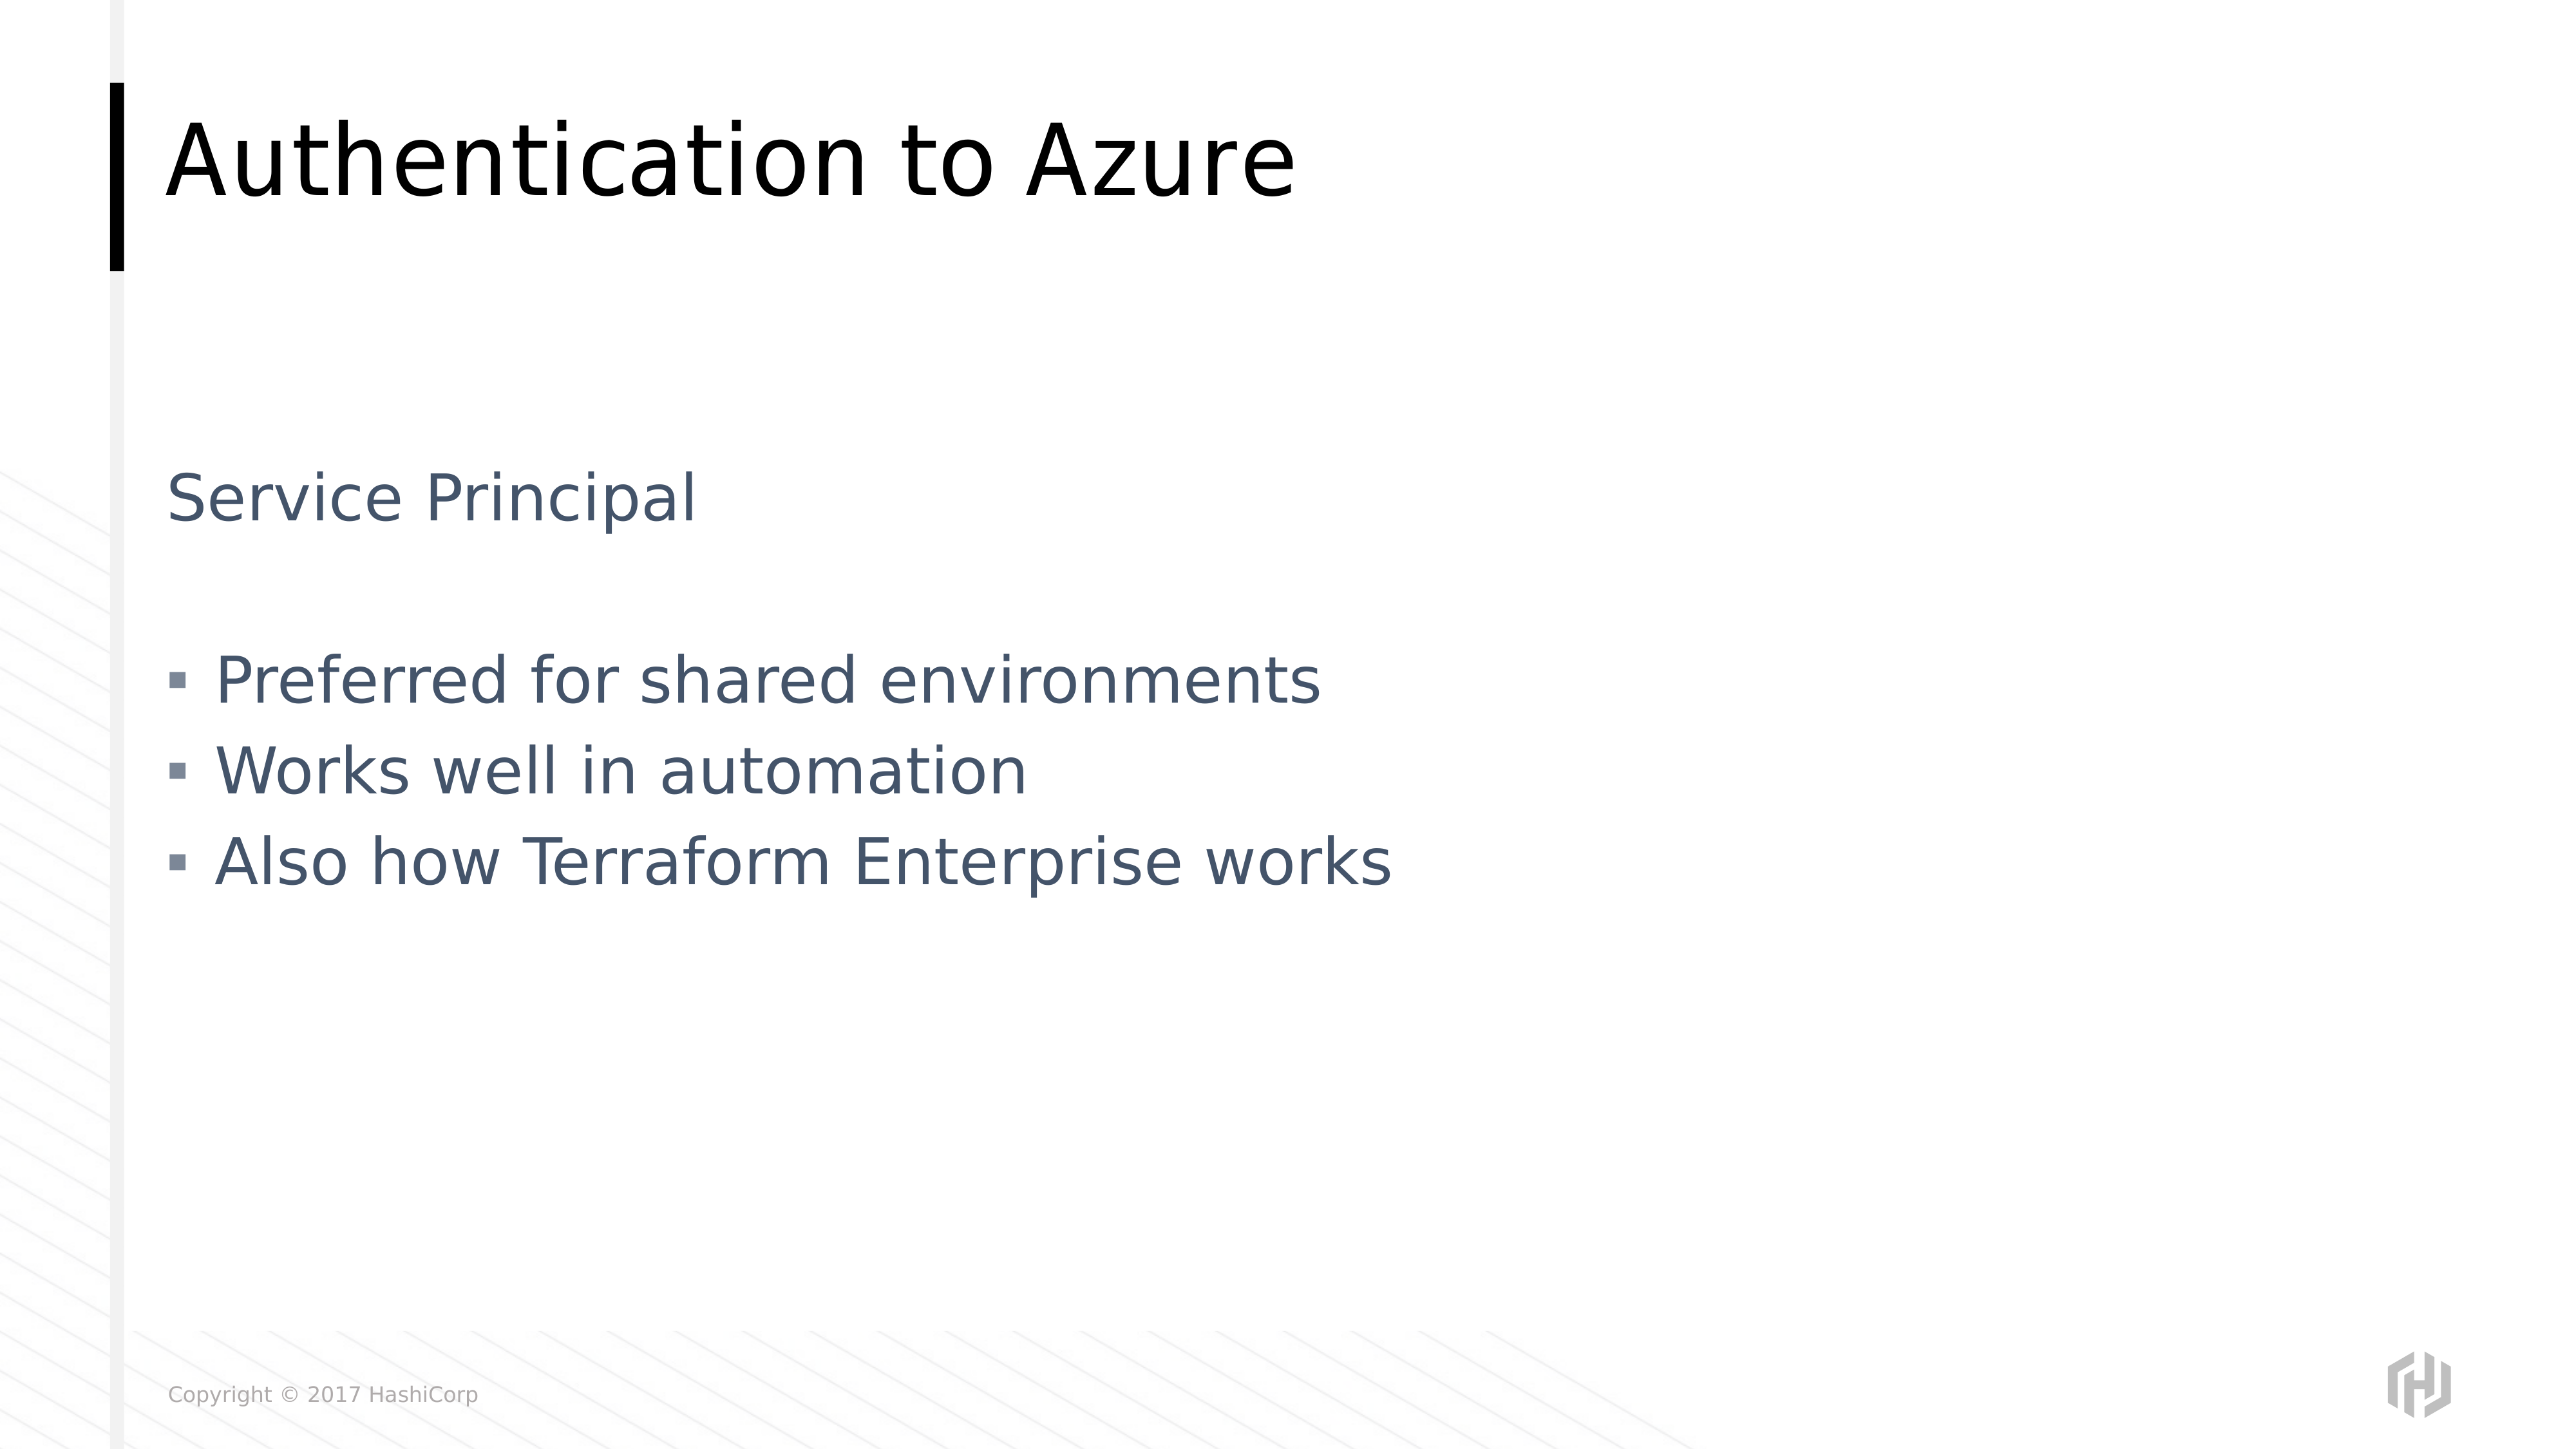

# Authentication to Azure

Service Principal

Preferred for shared environments
Works well in automation
Also how Terraform Enterprise works